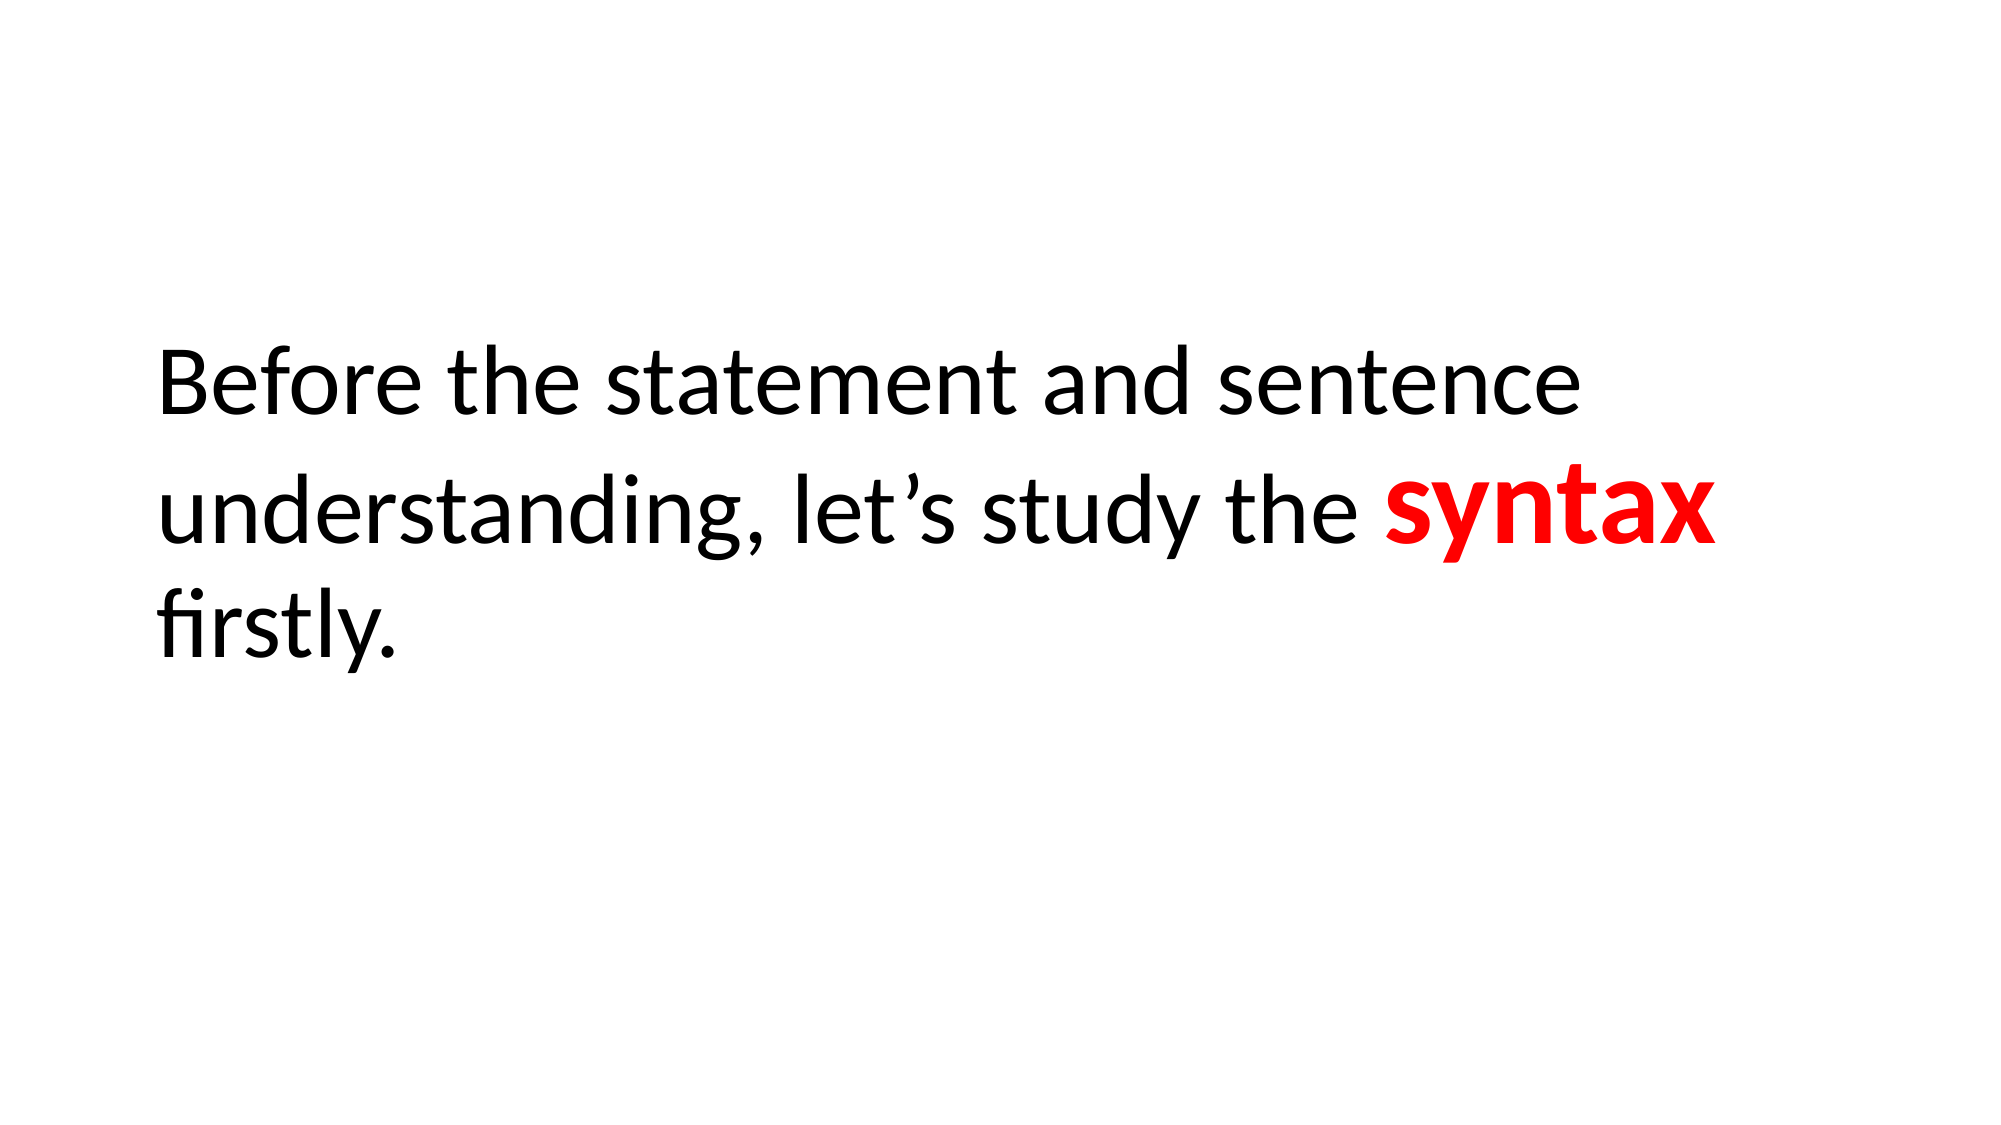

Before the statement and sentence understanding, let’s study the syntax firstly.